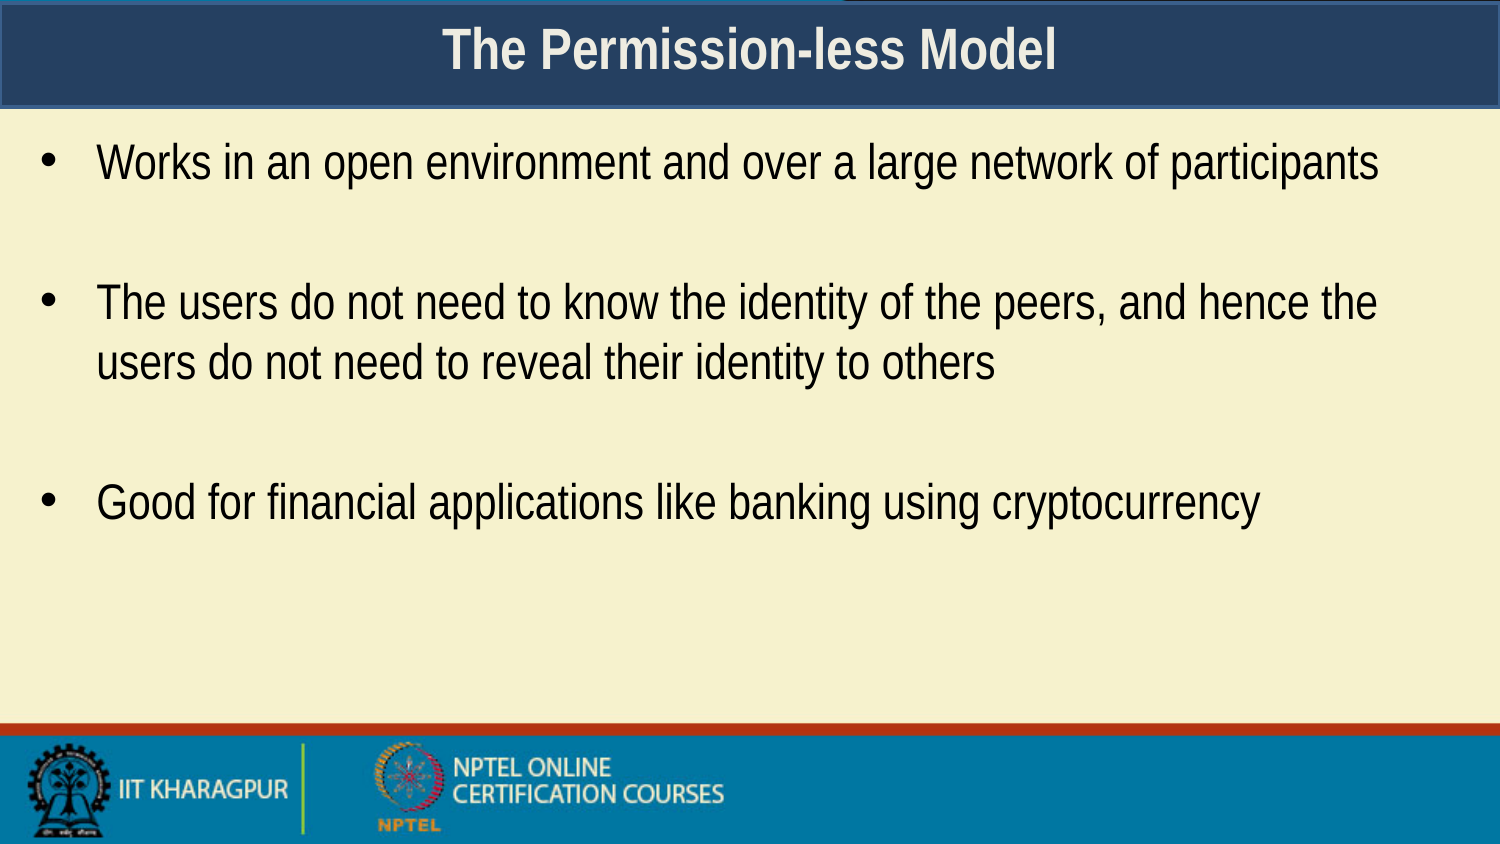

# The Permission-less Model
Works in an open environment and over a large network of participants

The users do not need to know the identity of the peers, and hence the users do not need to reveal their identity to others

Good for financial applications like banking using cryptocurrency